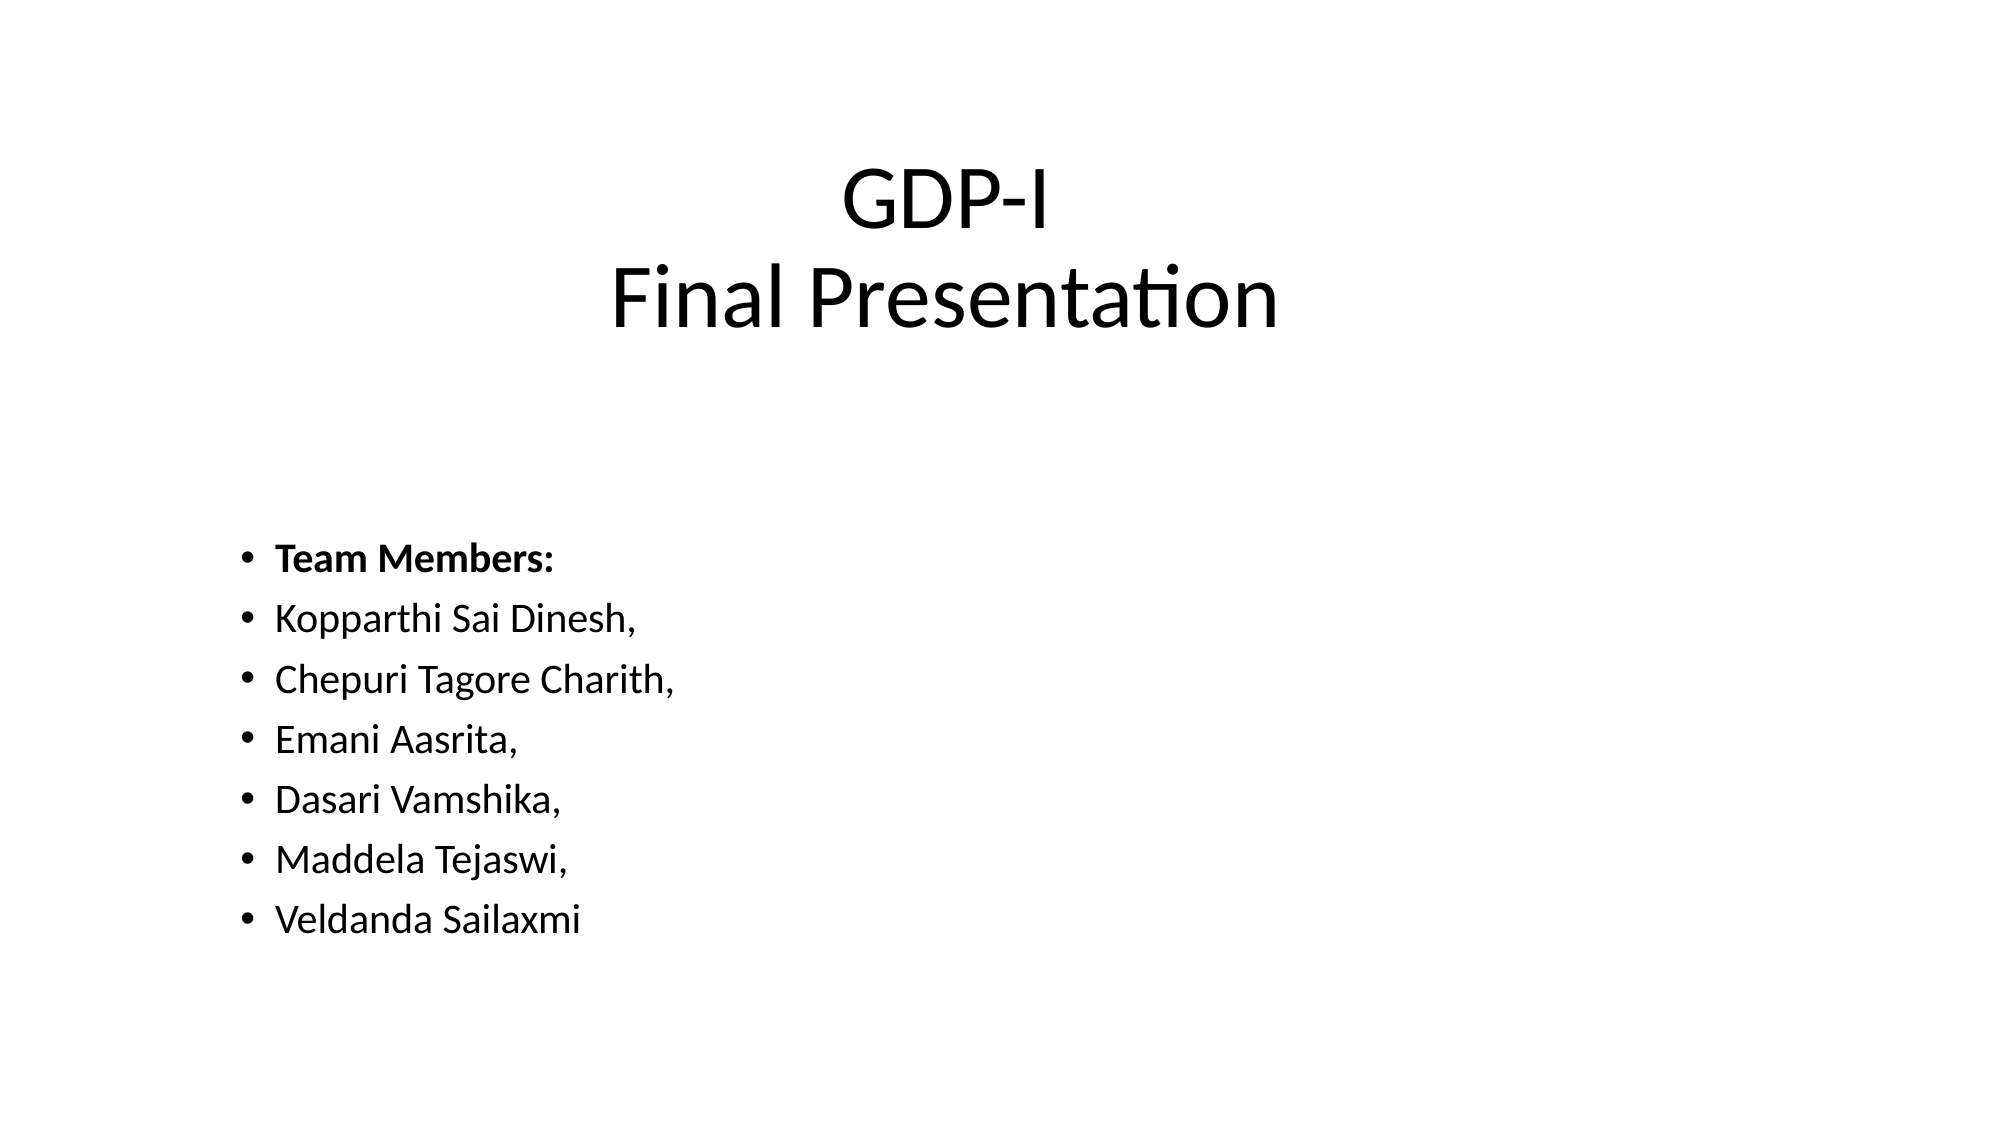

GDP-I
Final Presentation
Team Members:
Kopparthi Sai Dinesh,
Chepuri Tagore Charith,
Emani Aasrita,
Dasari Vamshika,
Maddela Tejaswi,
Veldanda Sailaxmi